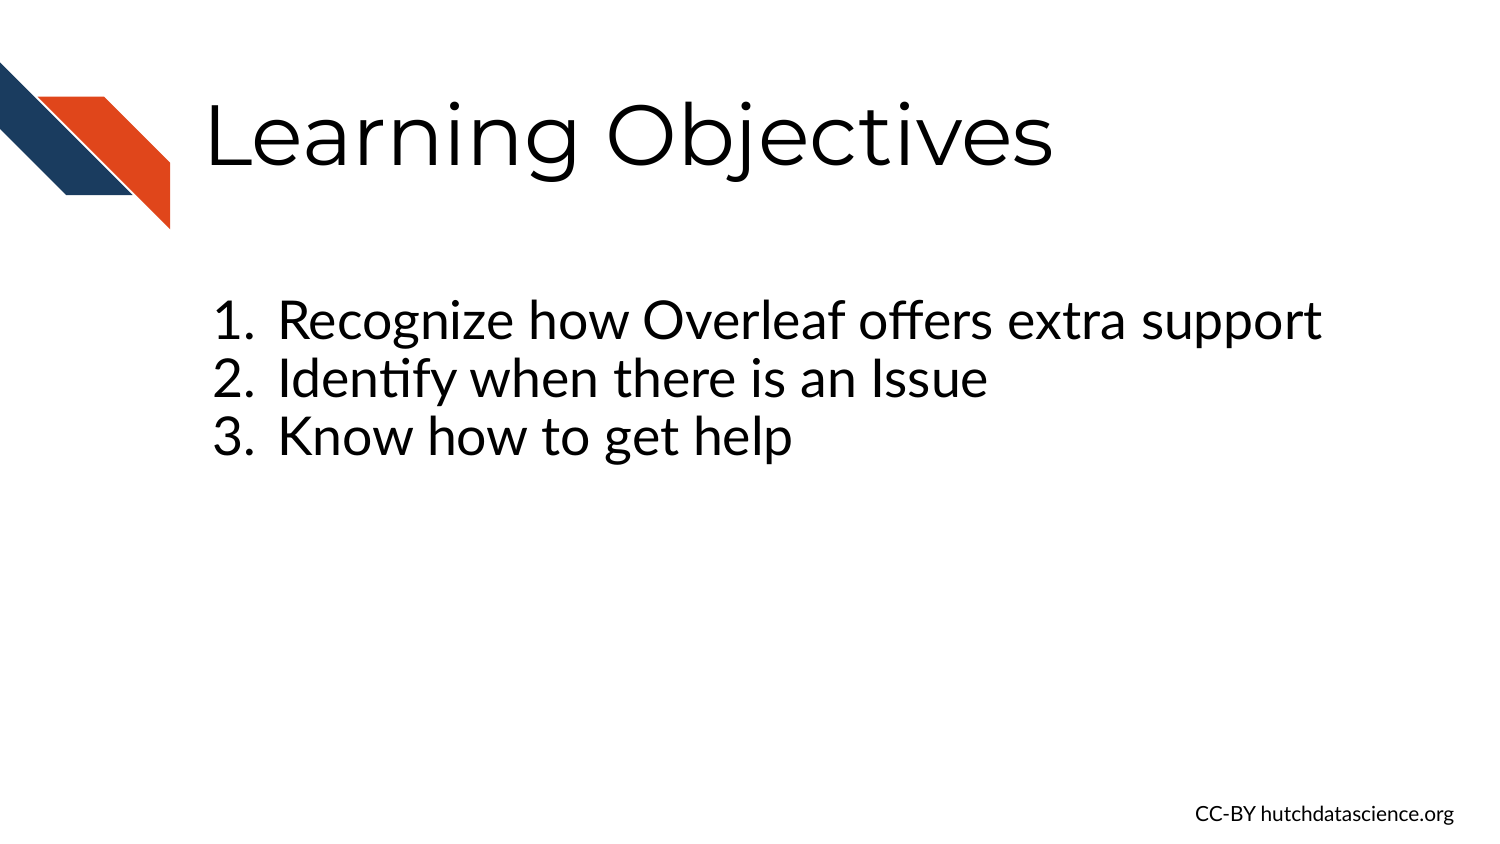

# Learning Objectives

Recognize how Overleaf offers extra support
Identify when there is an Issue
Know how to get help